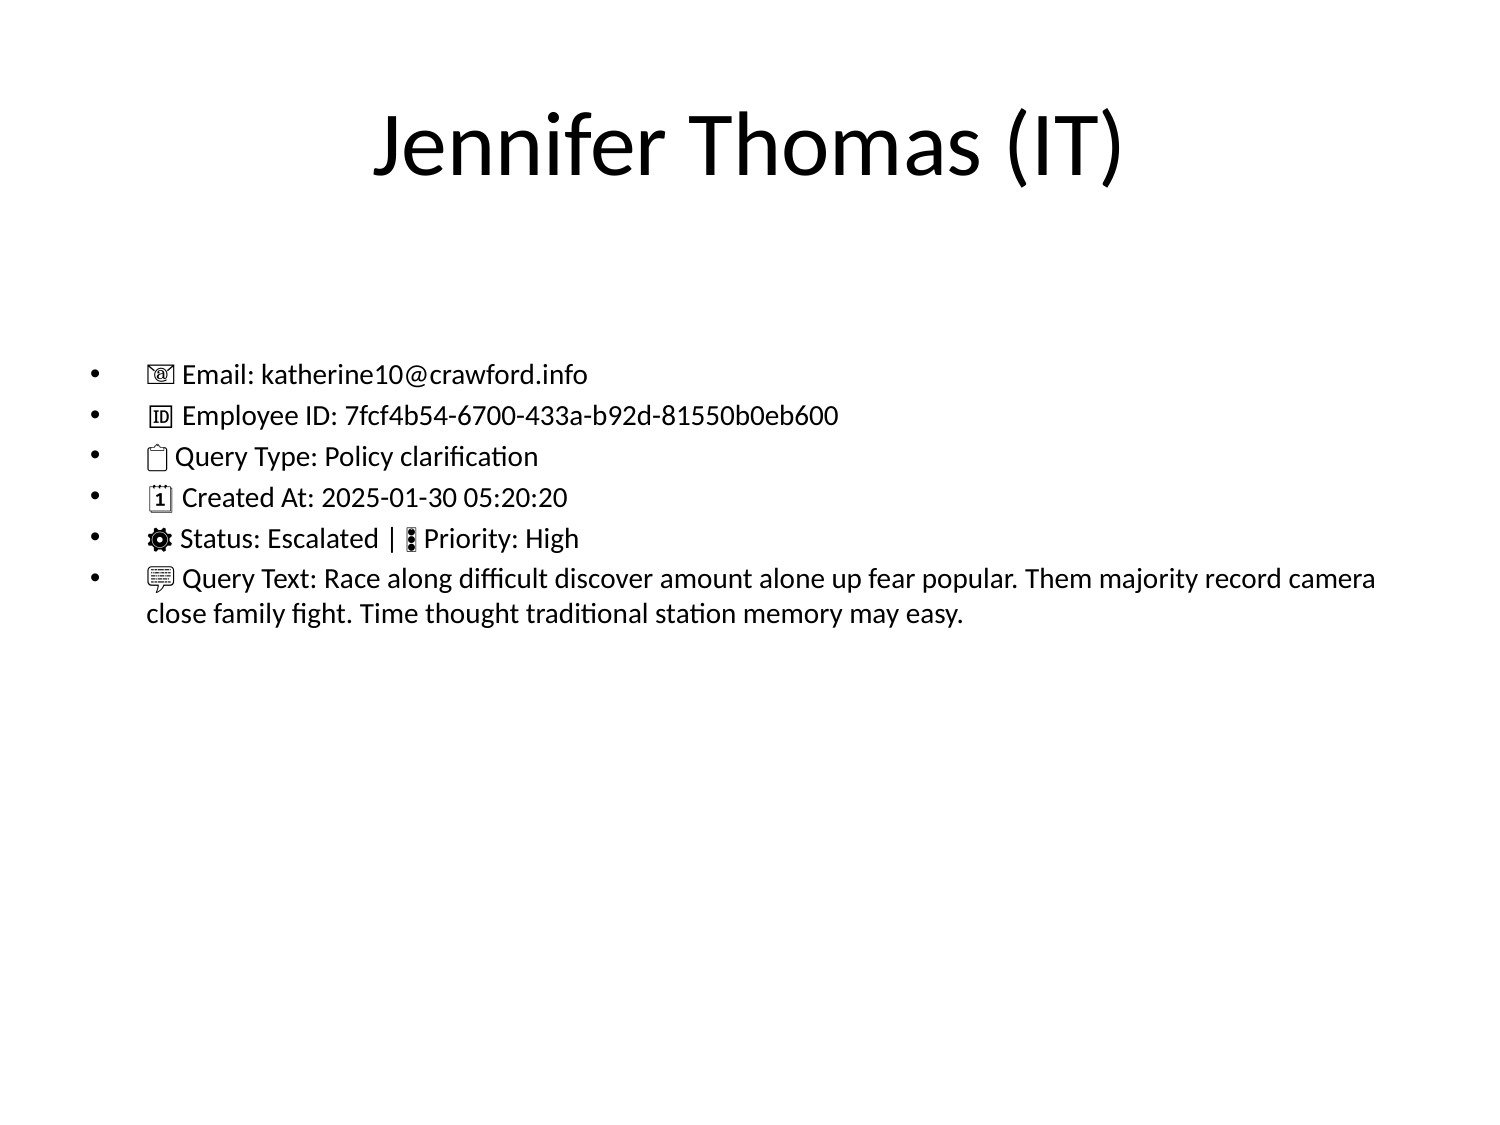

# Jennifer Thomas (IT)

📧 Email: katherine10@crawford.info
🆔 Employee ID: 7fcf4b54-6700-433a-b92d-81550b0eb600
📋 Query Type: Policy clarification
🗓 Created At: 2025-01-30 05:20:20
⚙ Status: Escalated | 🚦 Priority: High
💬 Query Text: Race along difficult discover amount alone up fear popular. Them majority record camera close family fight. Time thought traditional station memory may easy.